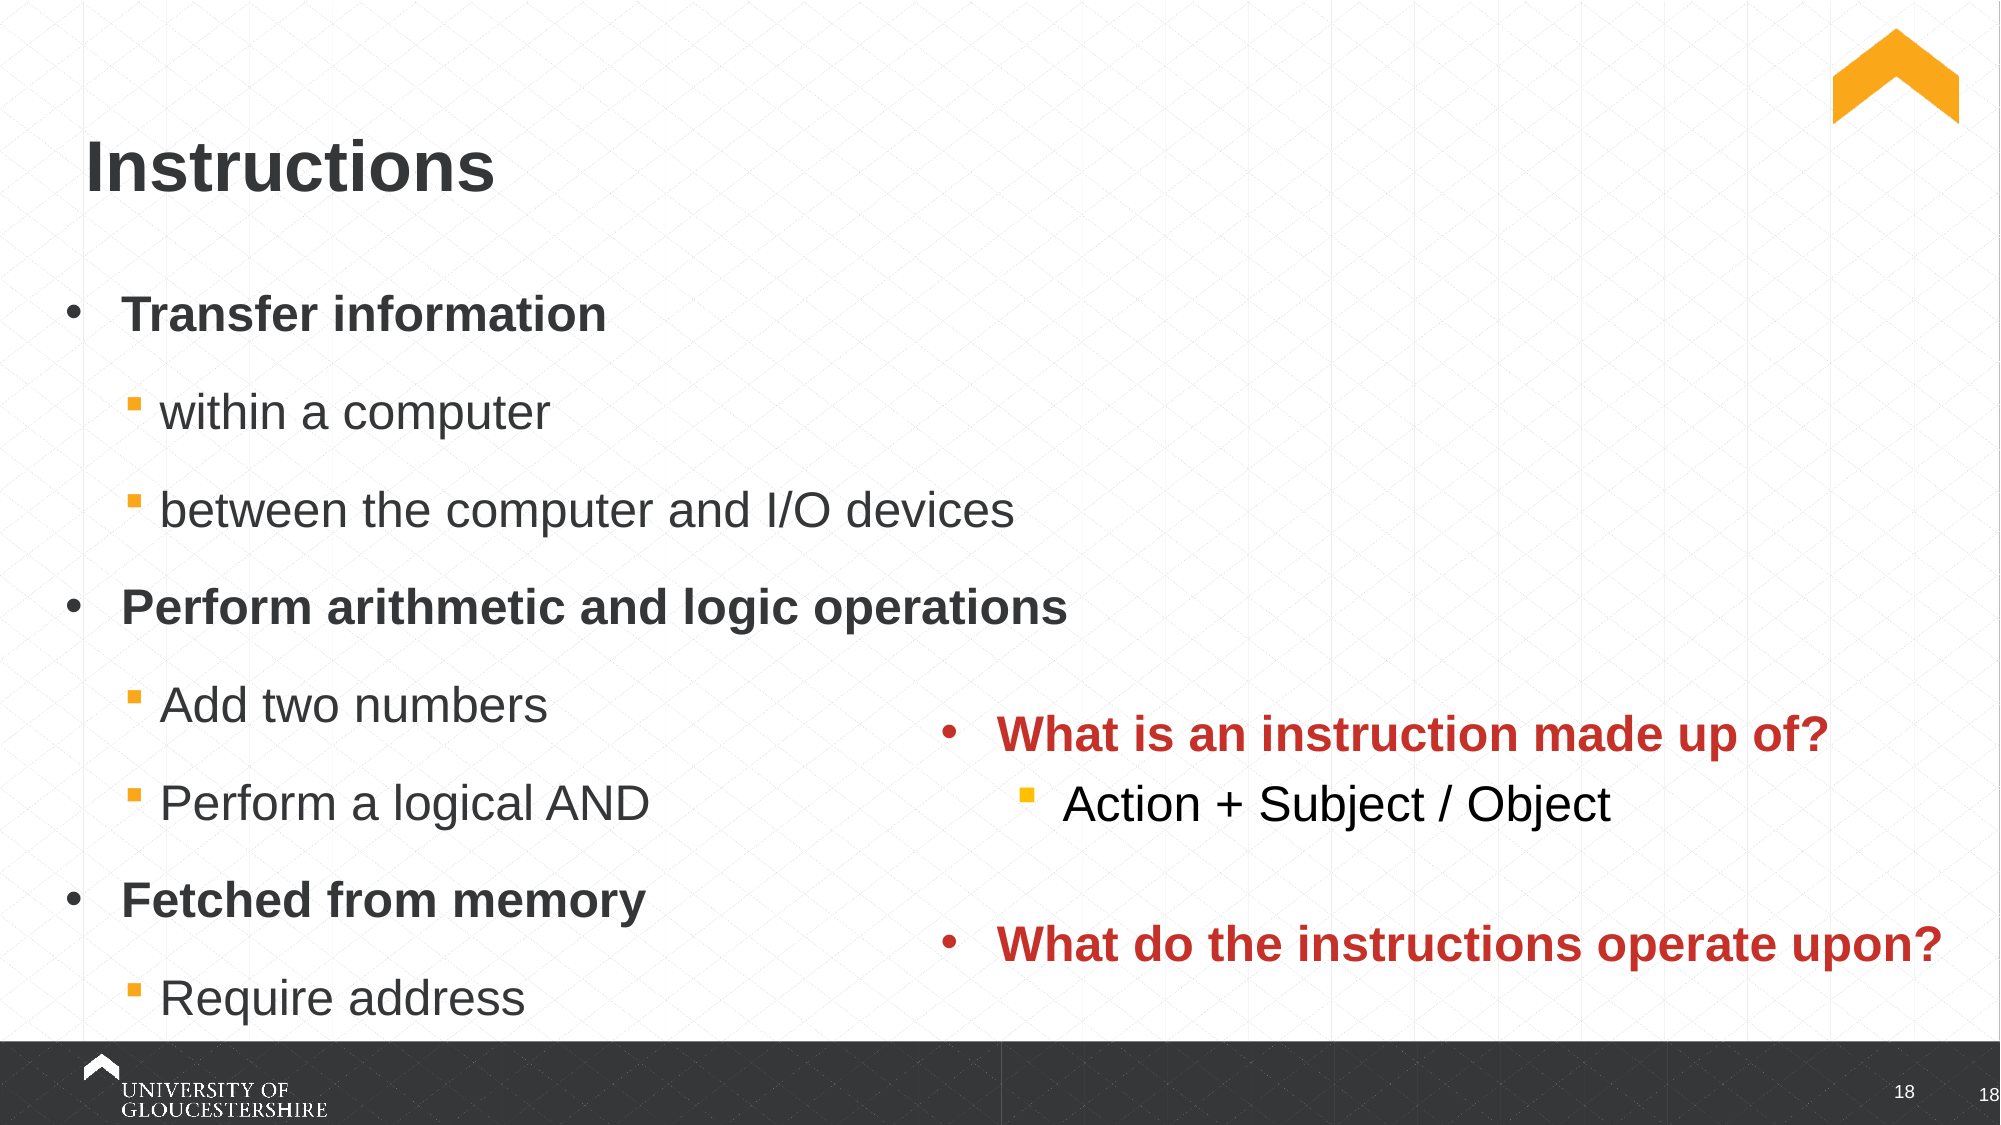

# Instructions
Transfer information
within a computer
between the computer and I/O devices
Perform arithmetic and logic operations
Add two numbers
Perform a logical AND
Fetched from memory
Require address

What is an instruction made up of?
Action + Subject / Object

What do the instructions operate upon?
18